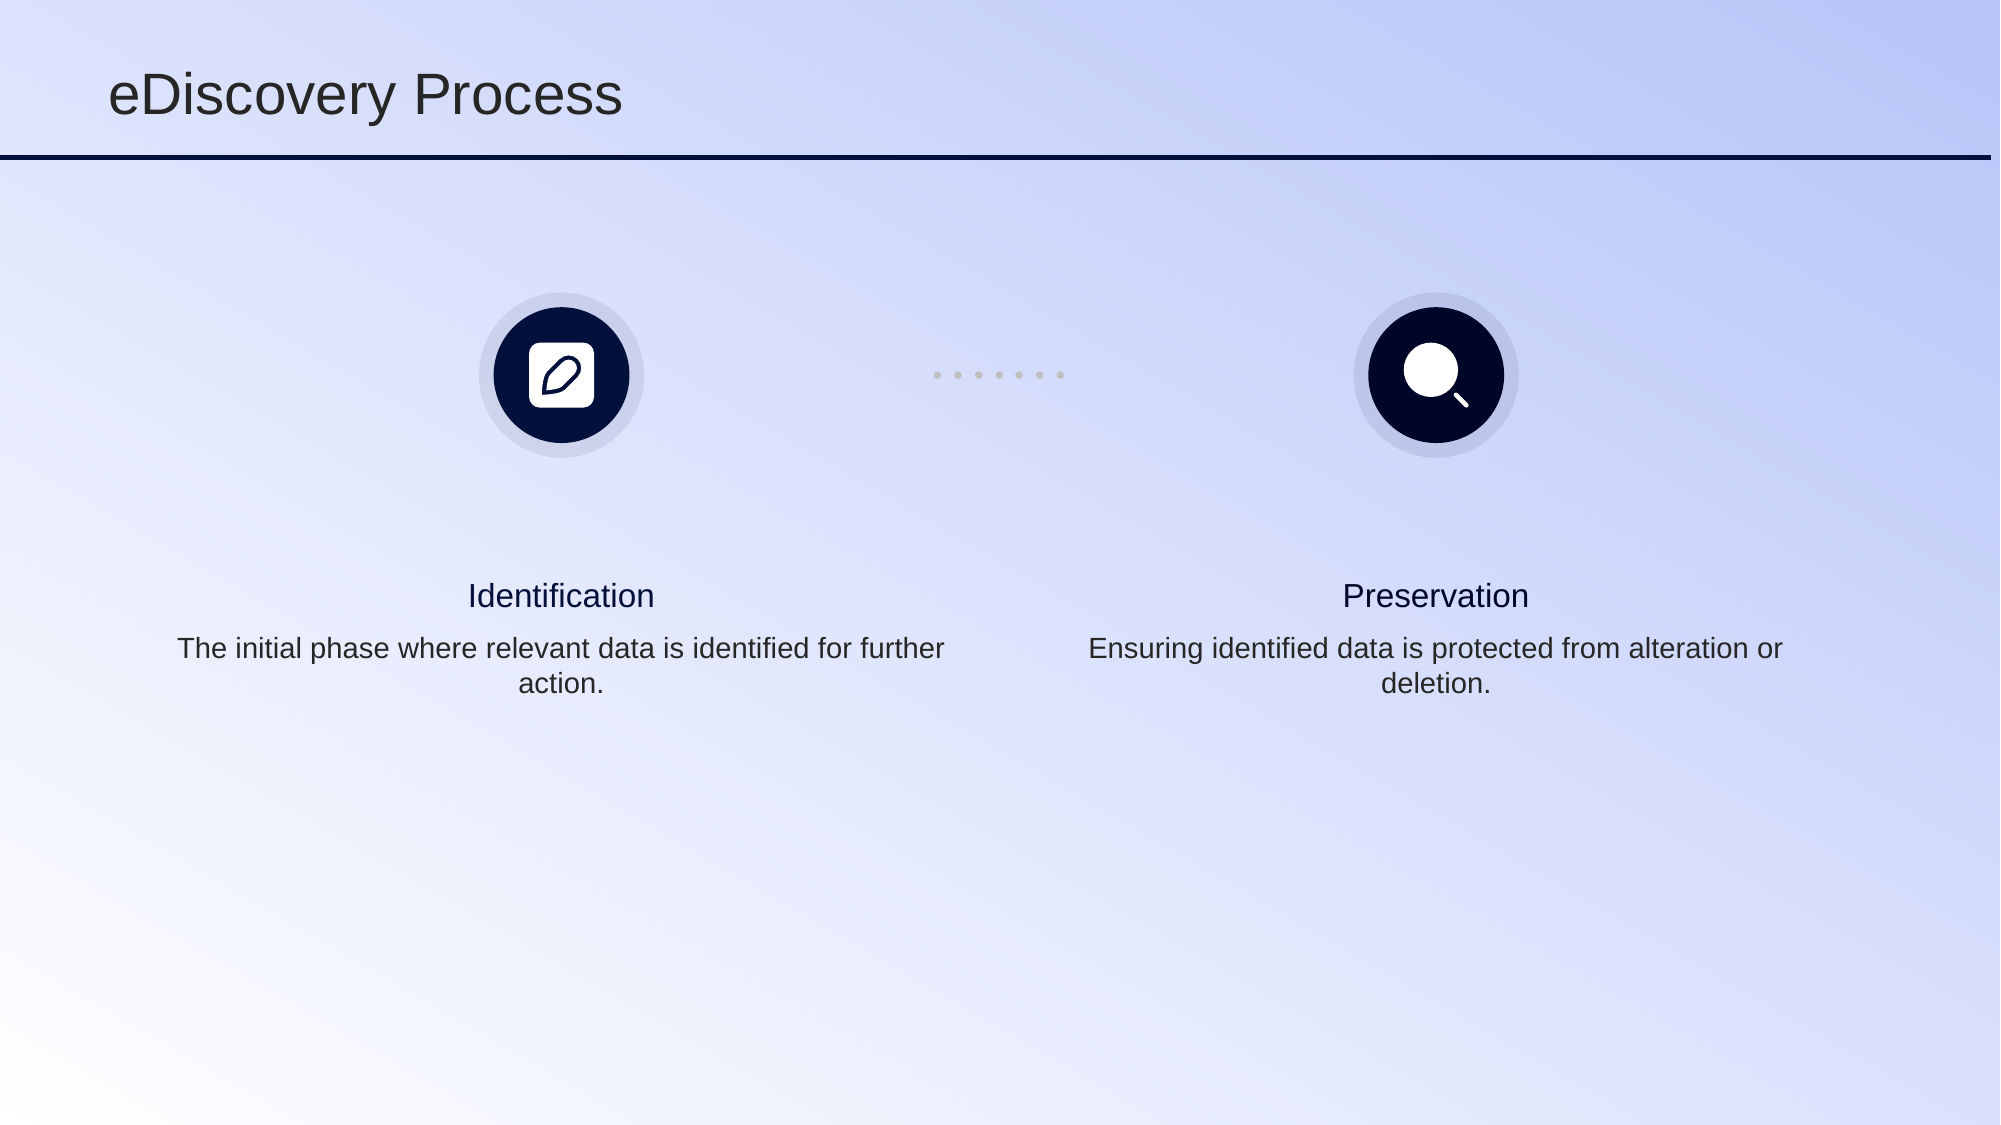

eDiscovery Process

Identification
Preservation
The initial phase where relevant data is identified for further action.
Ensuring identified data is protected from alteration or deletion.